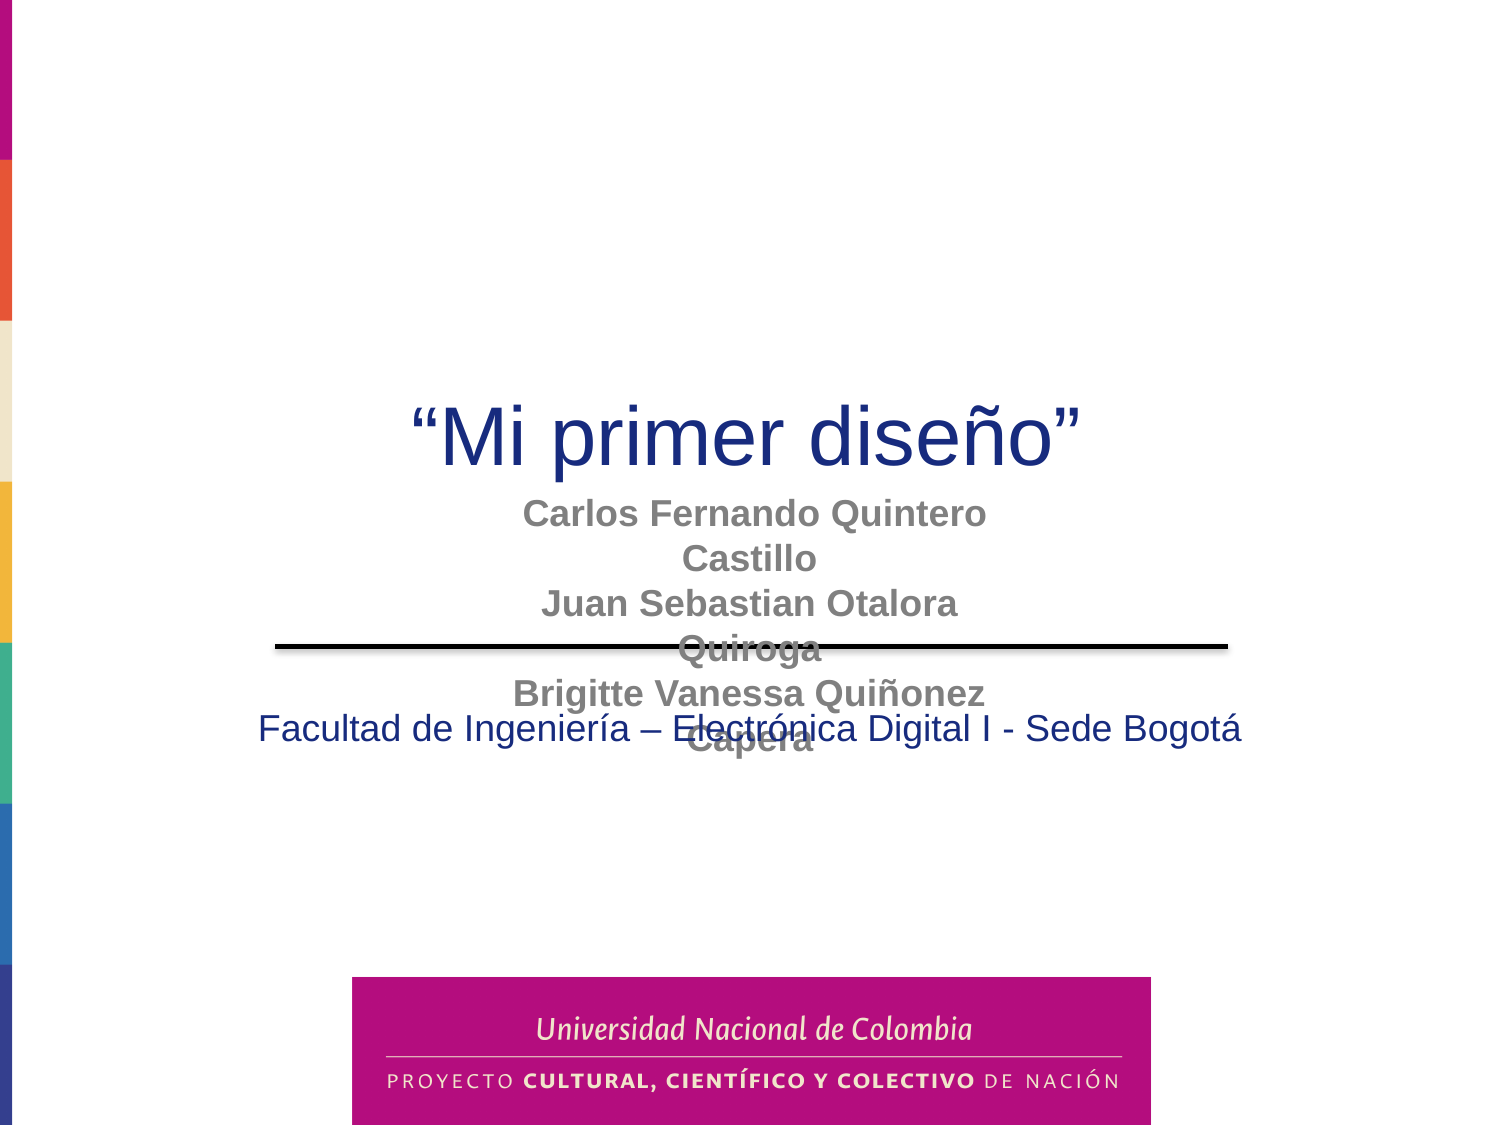

“Mi primer diseño”
 Carlos Fernando Quintero Castillo
Juan Sebastian Otalora Quiroga
Brigitte Vanessa Quiñonez Capera

Facultad de Ingeniería – Electrónica Digital I - Sede Bogotá